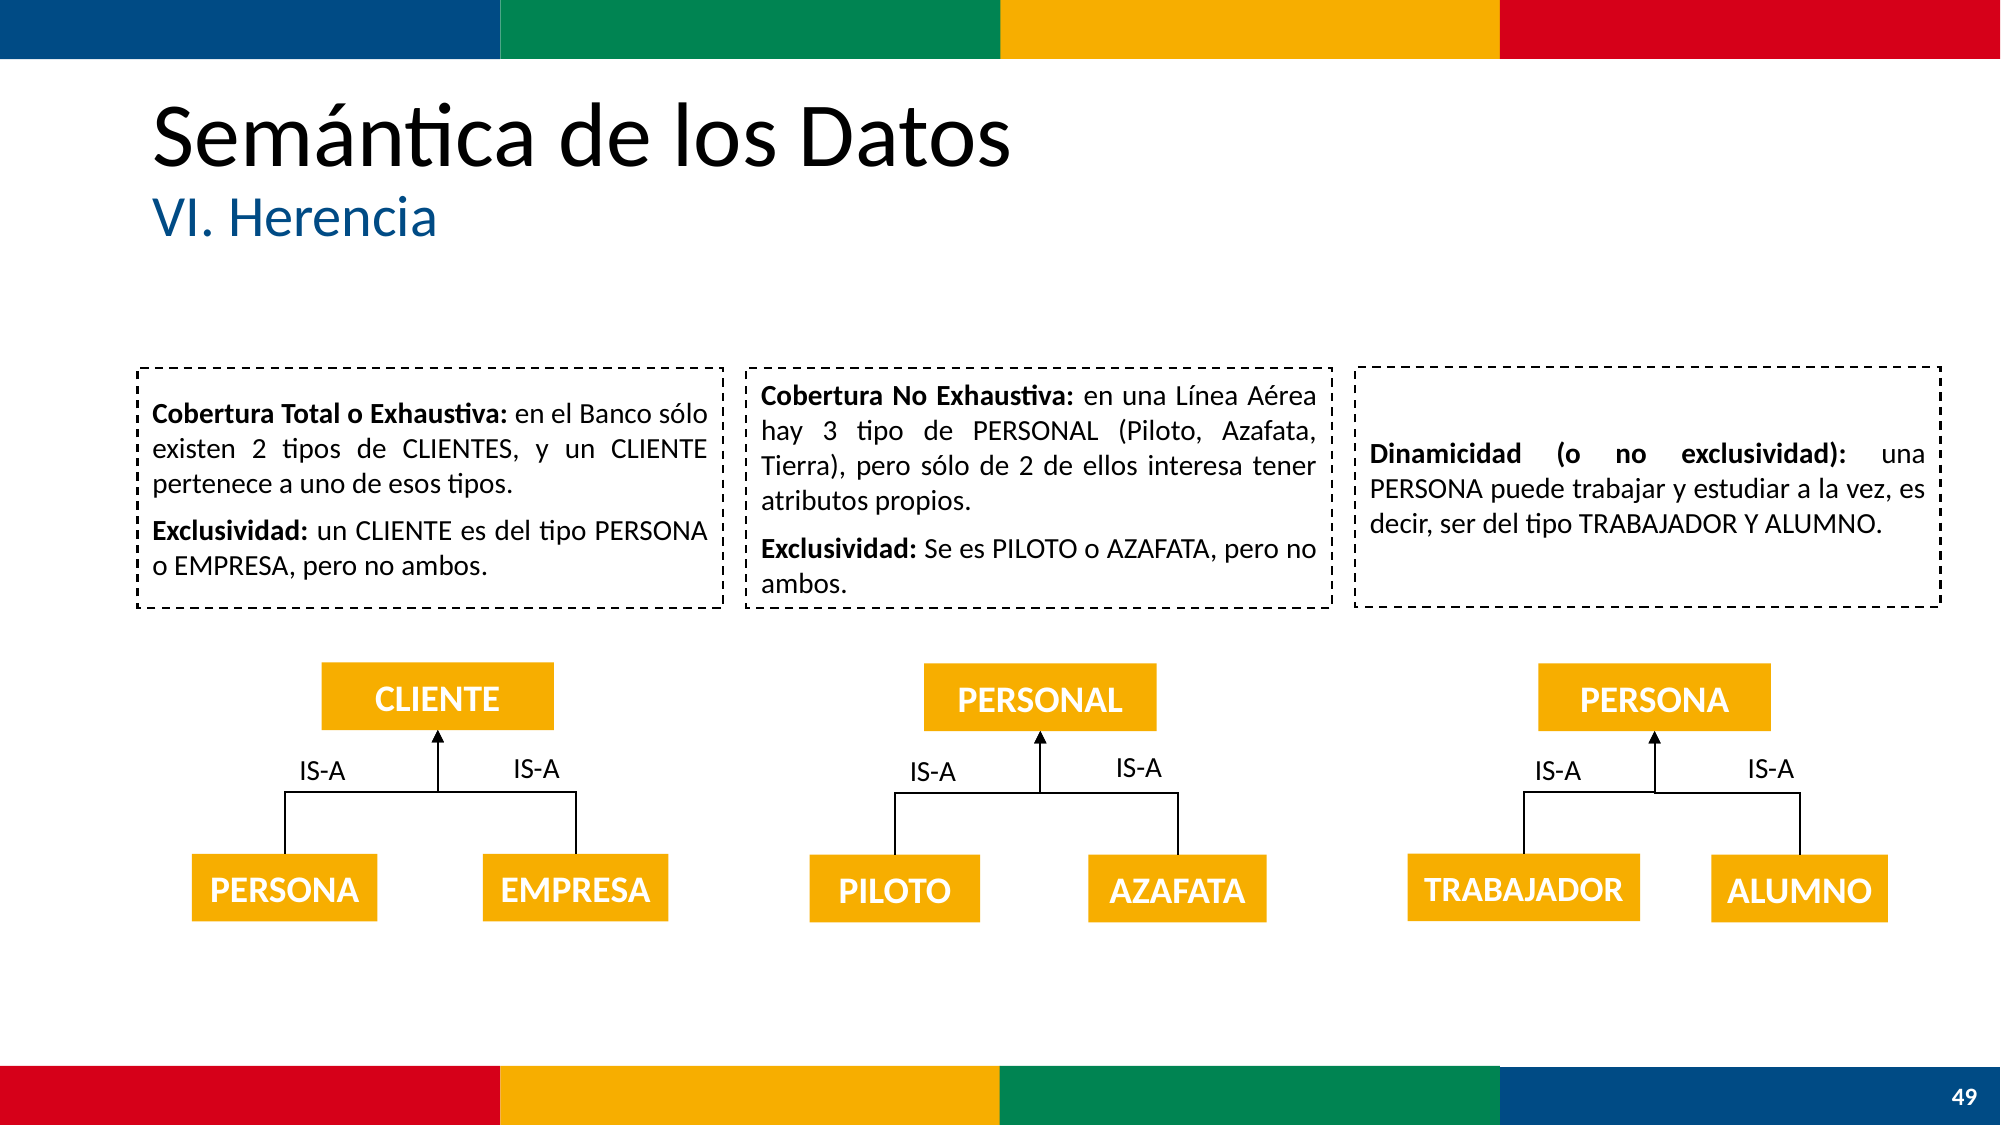

# Semántica de los Datos VI. Herencia
Dinamicidad (o no exclusividad): una PERSONA puede trabajar y estudiar a la vez, es decir, ser del tipo TRABAJADOR Y ALUMNO.
Cobertura Total o Exhaustiva: en el Banco sólo existen 2 tipos de CLIENTES, y un CLIENTE pertenece a uno de esos tipos.
Exclusividad: un CLIENTE es del tipo PERSONA o EMPRESA, pero no ambos.
Cobertura No Exhaustiva: en una Línea Aérea hay 3 tipo de PERSONAL (Piloto, Azafata, Tierra), pero sólo de 2 de ellos interesa tener atributos propios.
Exclusividad: Se es PILOTO o AZAFATA, pero no ambos.
CLIENTE
IS-A
IS-A
EMPRESA
PERSONA
PERSONAL
IS-A
IS-A
PILOTO
AZAFATA
PERSONA
IS-A
IS-A
TRABAJADOR
ALUMNO
49